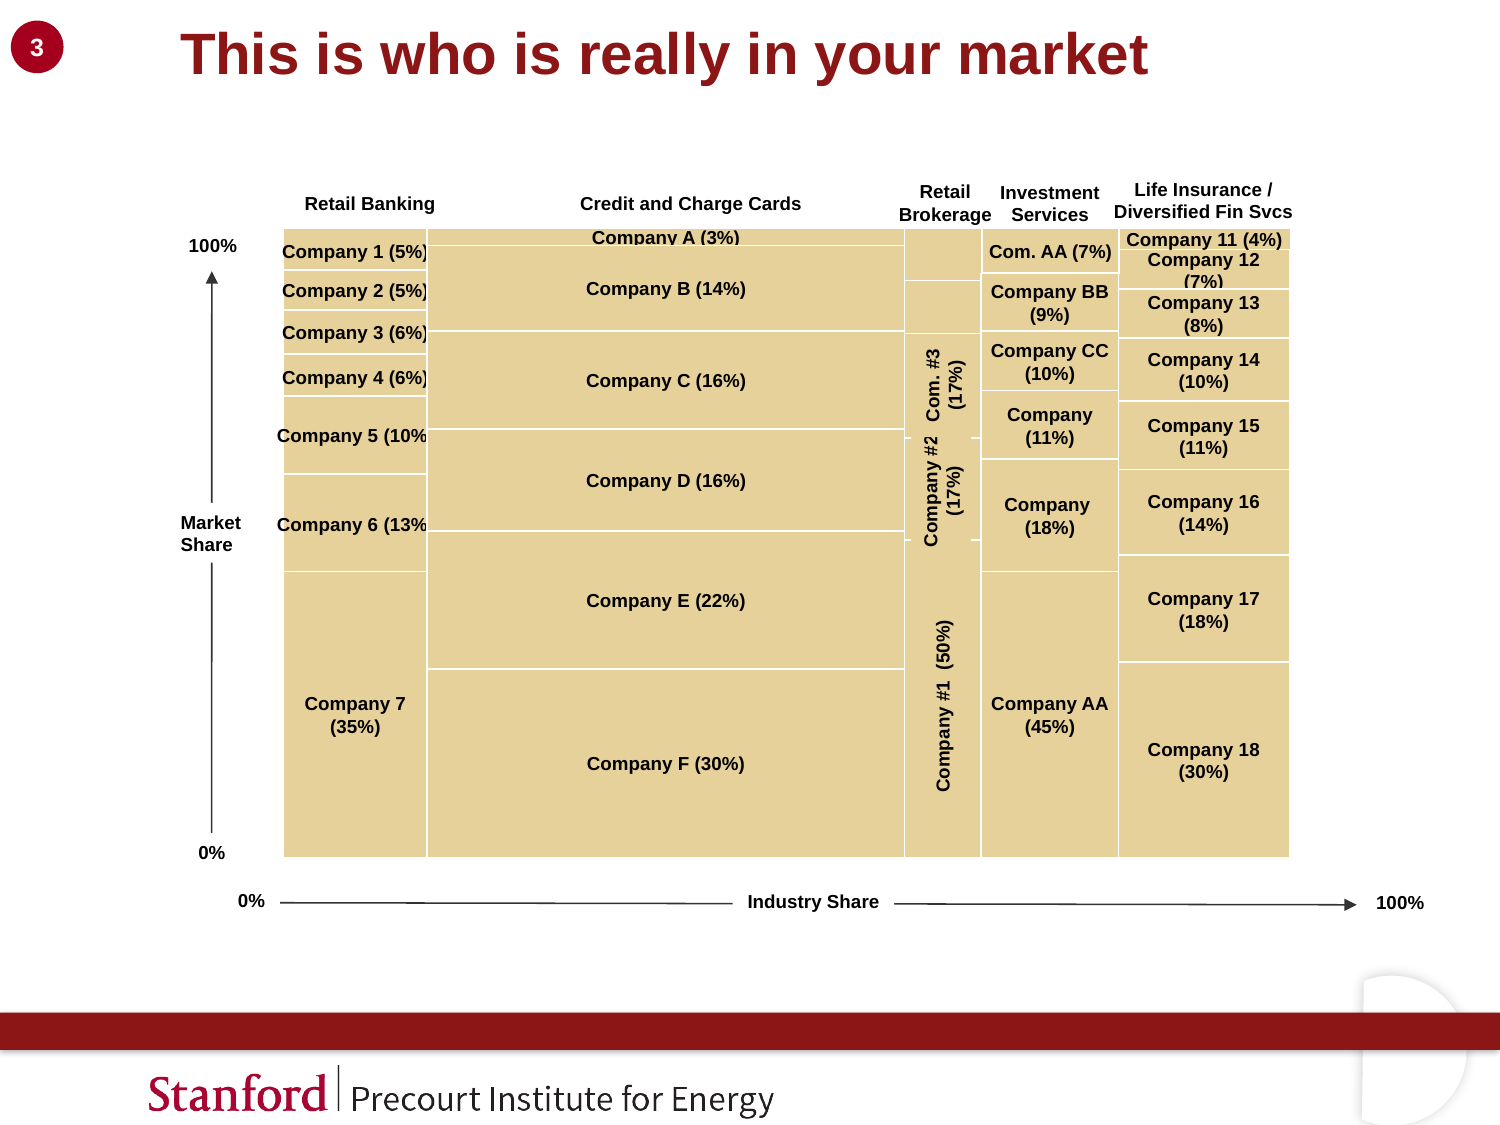

# This is who is really in your market
3
Life Insurance /
Diversified Fin Svcs
Retail
Brokerage
Investment
Services
Retail Banking
Credit and Charge Cards
100%

Market
Share
0%
Company 1 (5%)
Company A (3%)

Com. AA (7%)
Company 11 (4%)
Company B (14%)
Company 12
(7%)
Company 2 (5%)
Company BB
(9%)

Company 13
(8%)
Company 3 (6%)
Company C (16%)
Company CC
(10%)

Company 14
(10%)
Company 4 (6%)
Com. #3
(17%)
Company
(11%)
Company 5 (10%)
Company 15
(11%)
Company D (16%)

Company
(18%)
Company #2
(17%)
Company 16
(14%)
Company 6 (13%)
Company E (22%)

Company 17
(18%)
Company 7
(35%)
Company AA
(45%)
Company 18
(30%)
Company F (30%)
Company #1  (50%)
0%
Industry Share
100%